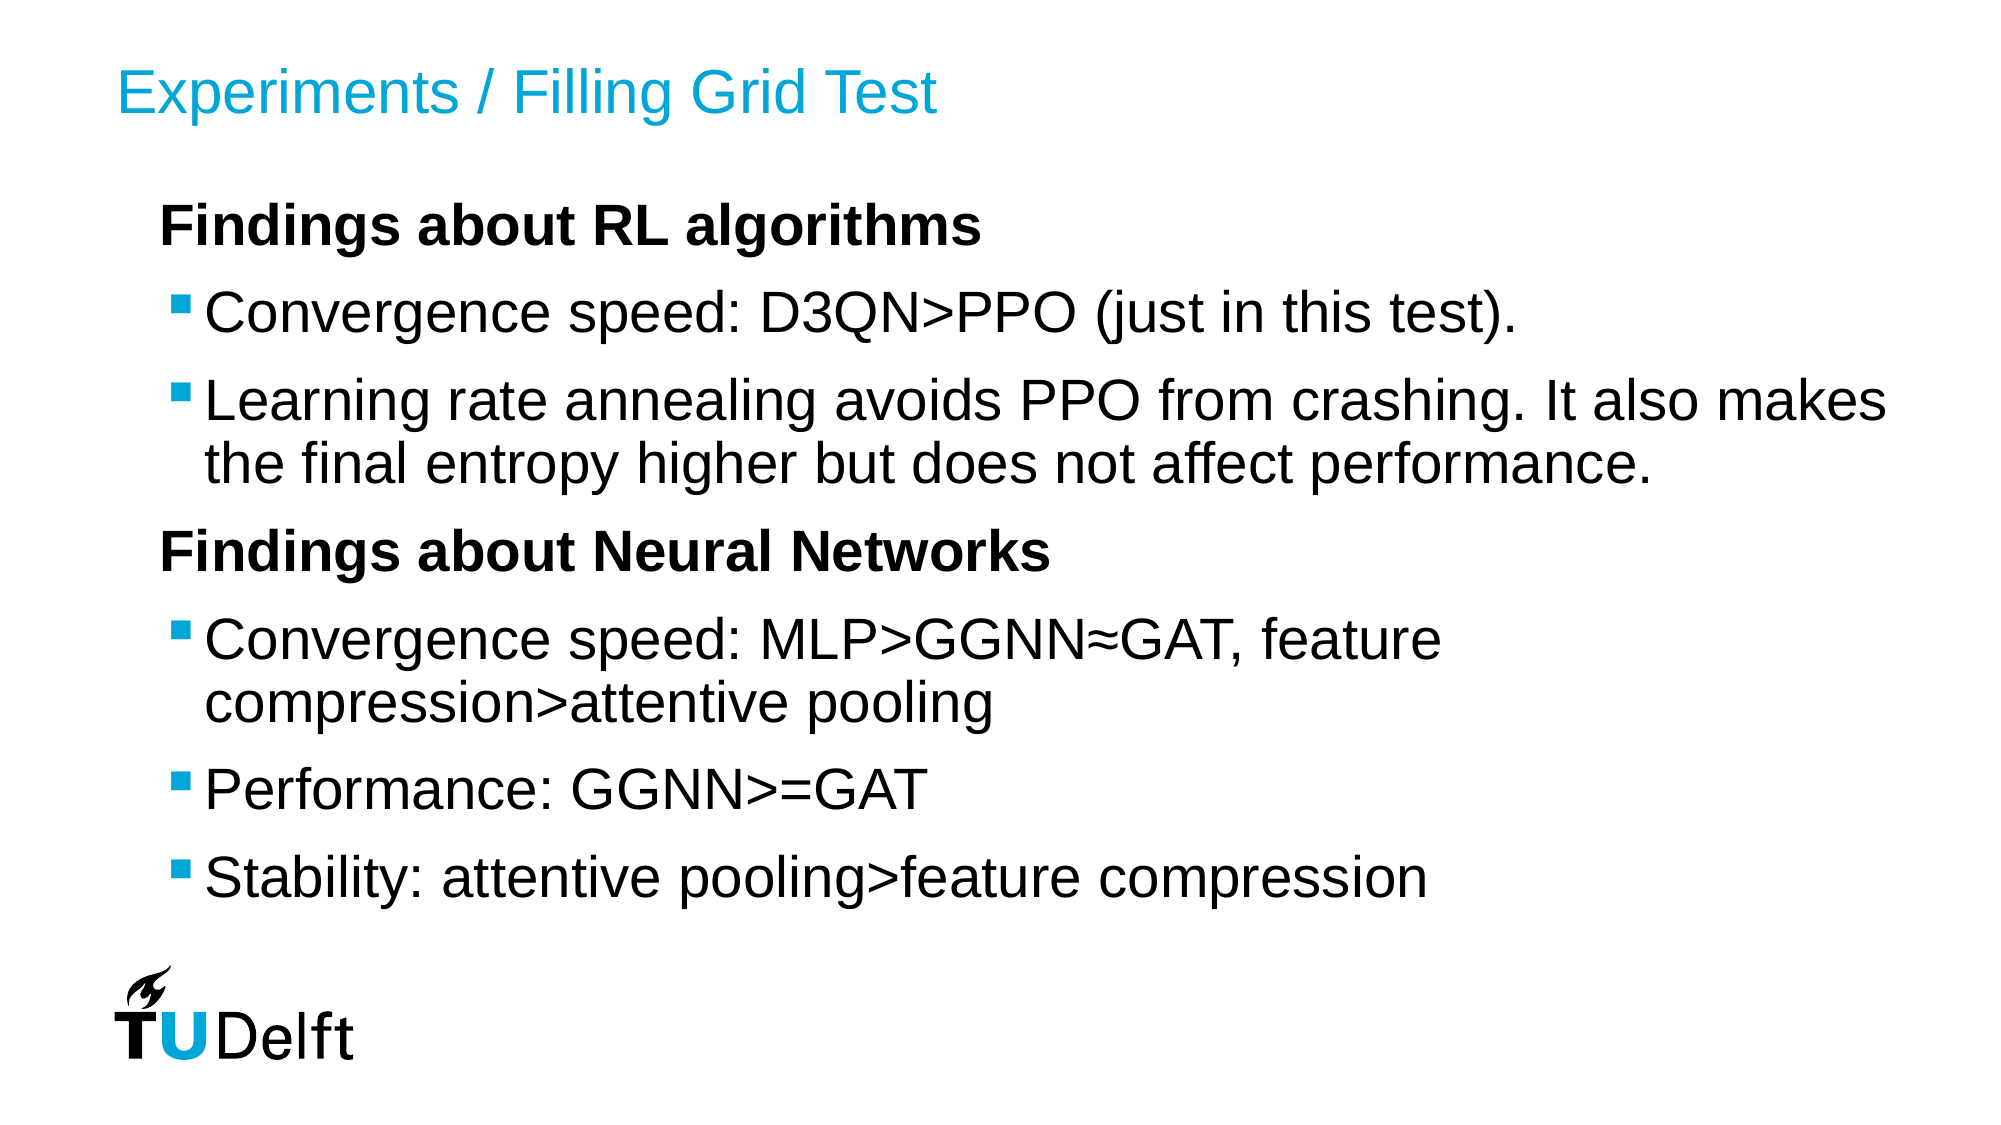

# Experiments / Filling Grid Test
Findings about RL algorithms
Convergence speed: D3QN>PPO (just in this test).
Learning rate annealing avoids PPO from crashing. It also makes the final entropy higher but does not affect performance.
Findings about Neural Networks
Convergence speed: MLP>GGNN≈GAT, feature compression>attentive pooling
Performance: GGNN>=GAT
Stability: attentive pooling>feature compression